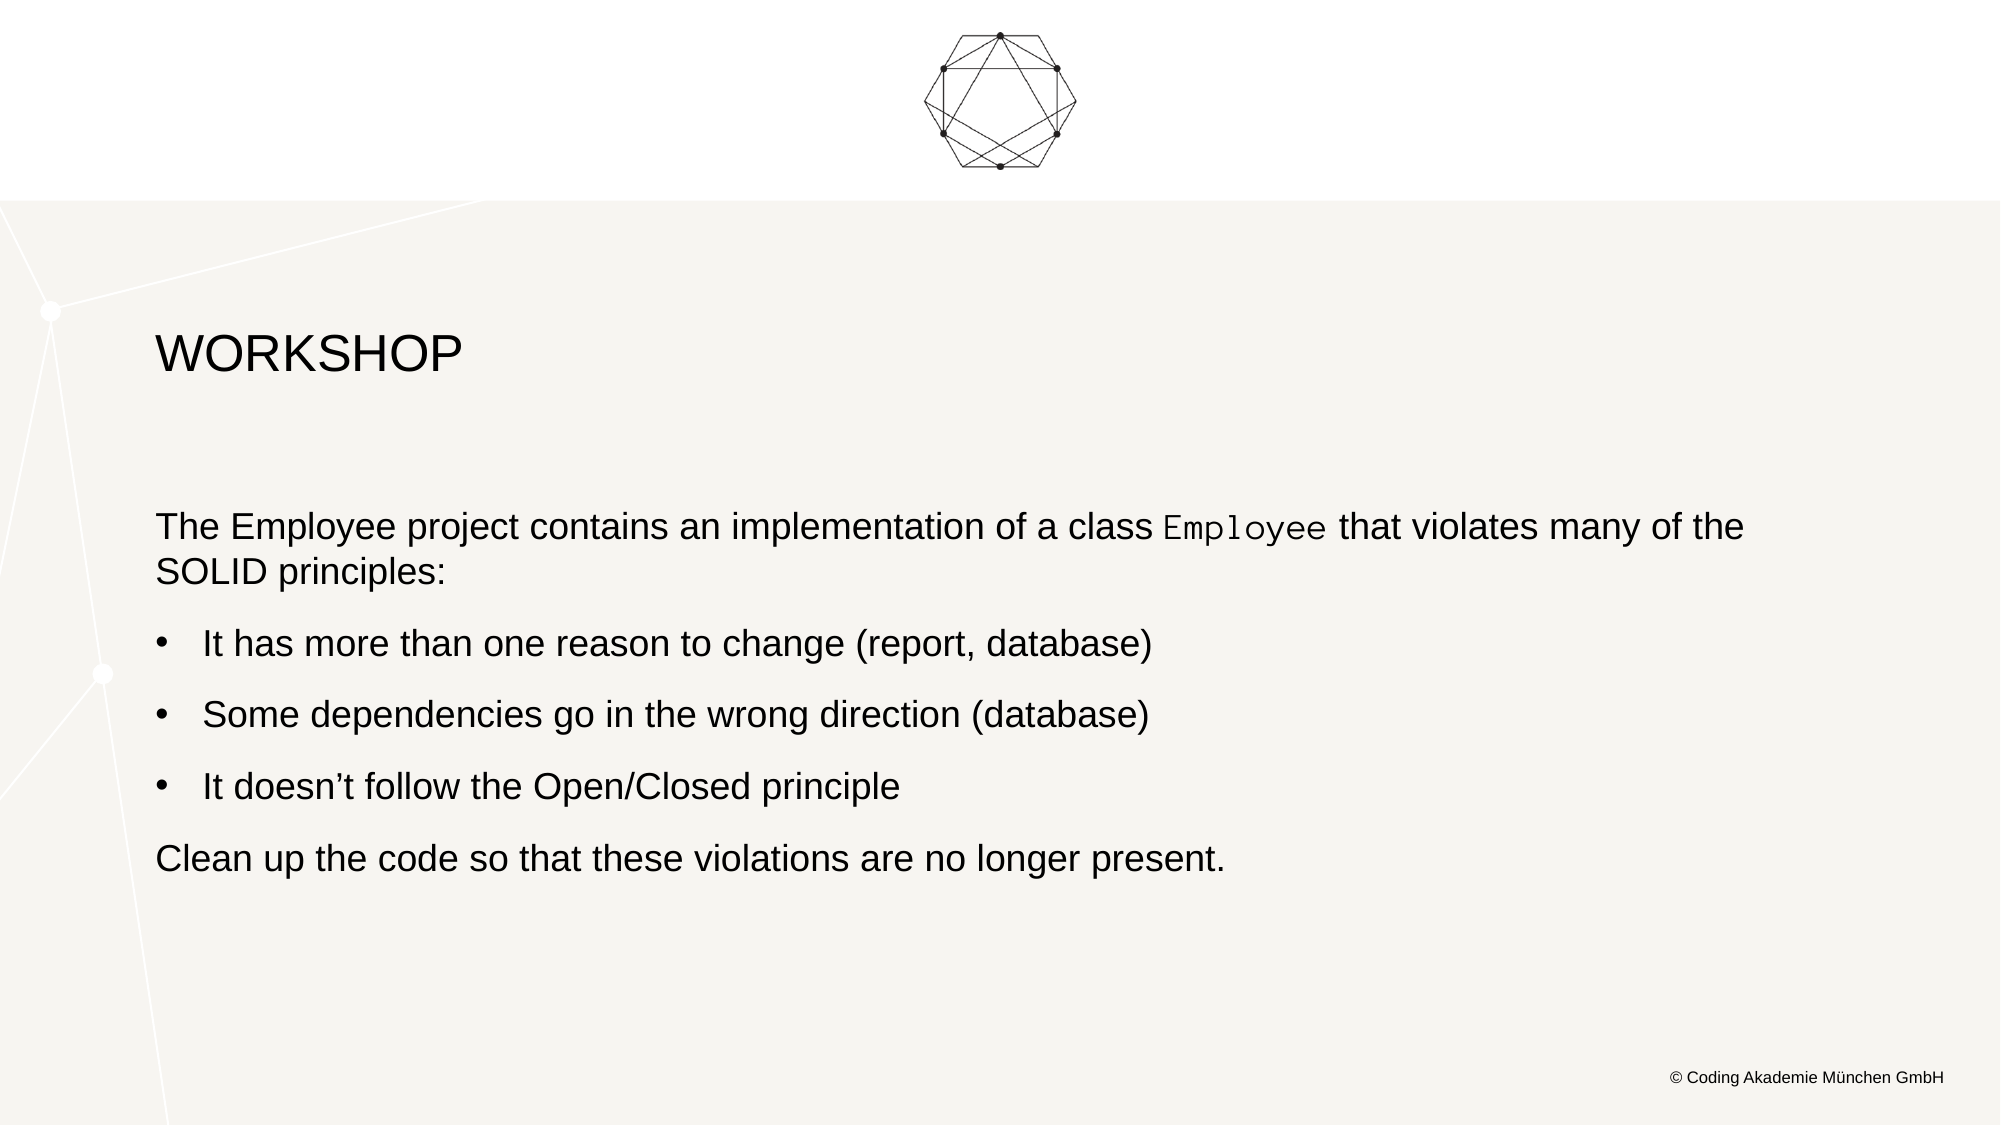

# Workshop
The Employee project contains an implementation of a class Employee that violates many of the SOLID principles:
It has more than one reason to change (report, database)
Some dependencies go in the wrong direction (database)
It doesn’t follow the Open/Closed principle
Clean up the code so that these violations are no longer present.
© Coding Akademie München GmbH